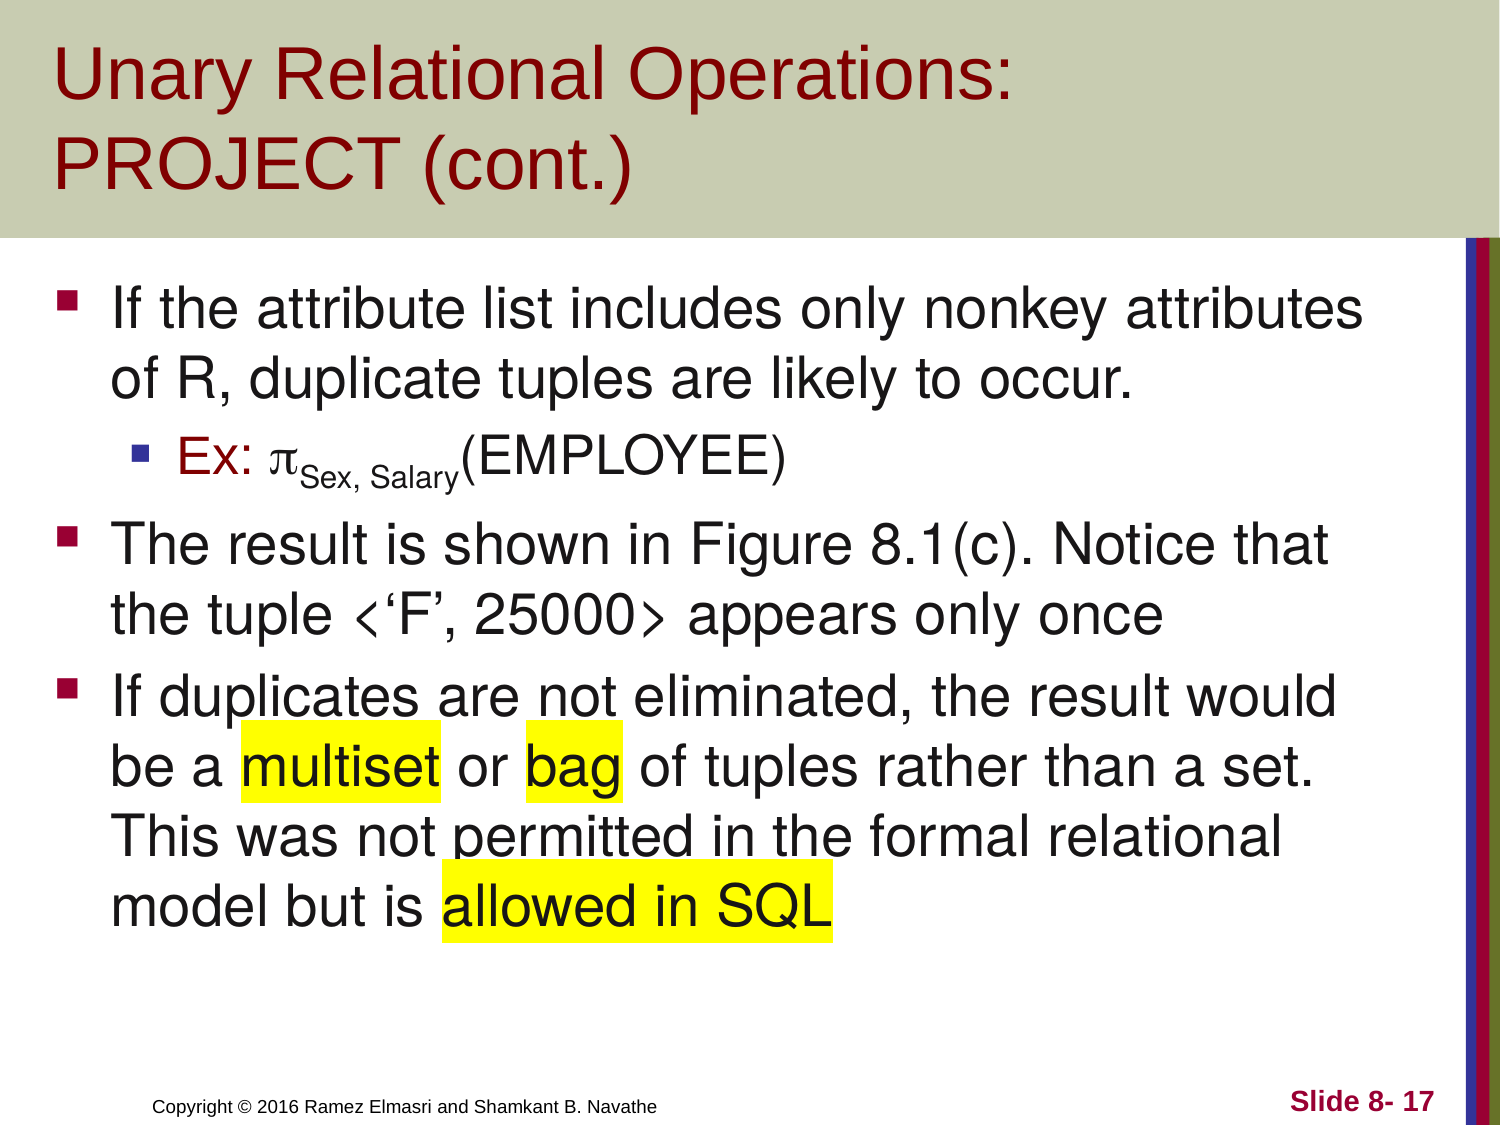

# Unary Relational Operations: PROJECT (cont.)
If the attribute list includes only nonkey attributes of R, duplicate tuples are likely to occur.
Ex: πSex, Salary(EMPLOYEE)
The result is shown in Figure 8.1(c). Notice that the tuple <‘F’, 25000> appears only once
If duplicates are not eliminated, the result would be a multiset or bag of tuples rather than a set. This was not permitted in the formal relational model but is allowed in SQL

Slide 8- 17